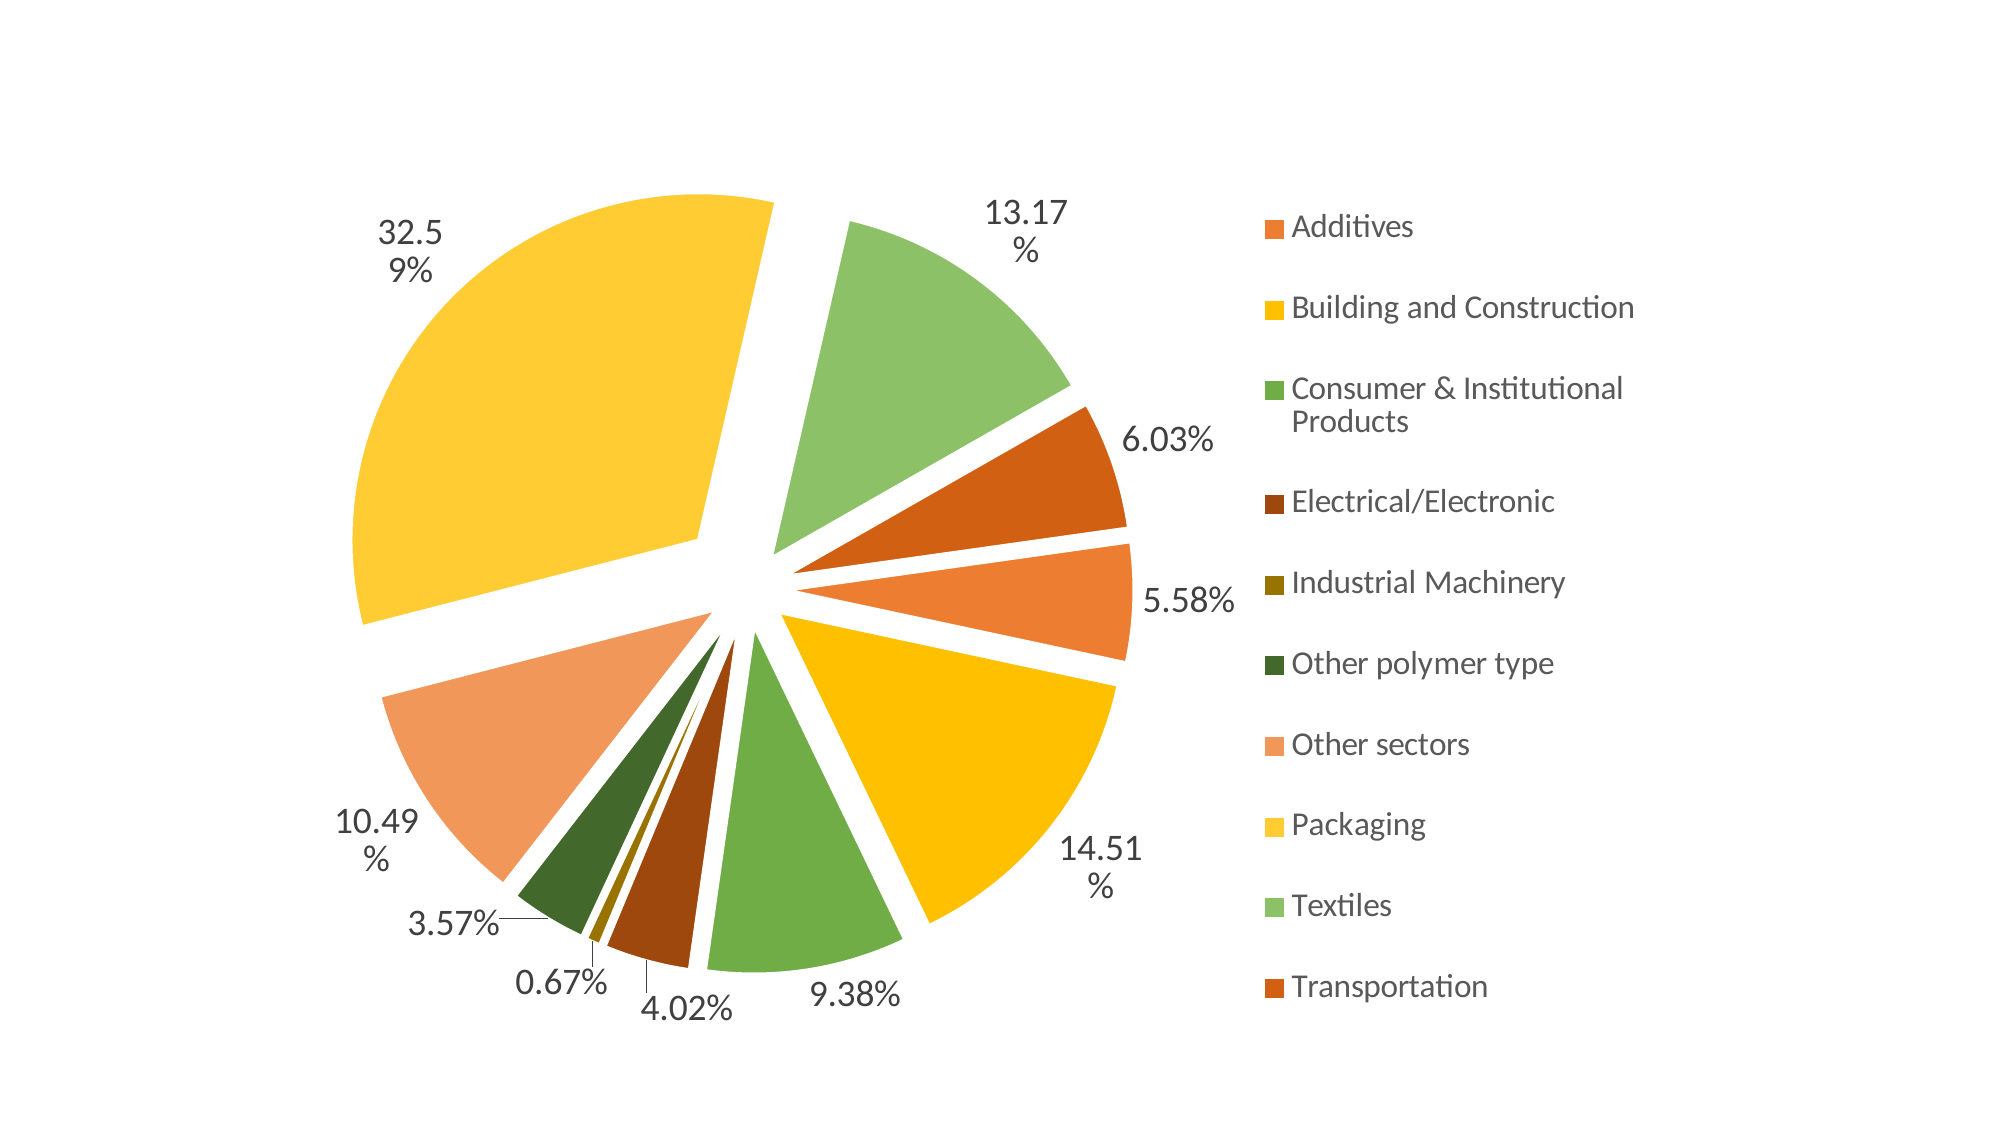

### Chart

| Category | Primary plastic production |
|---|---|
| Additives | 0.0558035714285714 |
| Building and Construction | 0.145089285714286 |
| Consumer & Institutional Products | 0.09375 |
| Electrical/Electronic | 0.0401785714285714 |
| Industrial Machinery | 0.00669642857142857 |
| Other polymer type | 0.0357142857142857 |
| Other sectors | 0.104910714285714 |
| Packaging | 0.325892857142857 |
| Textiles | 0.131696428571429 |
| Transportation | 0.0602678571428571 |